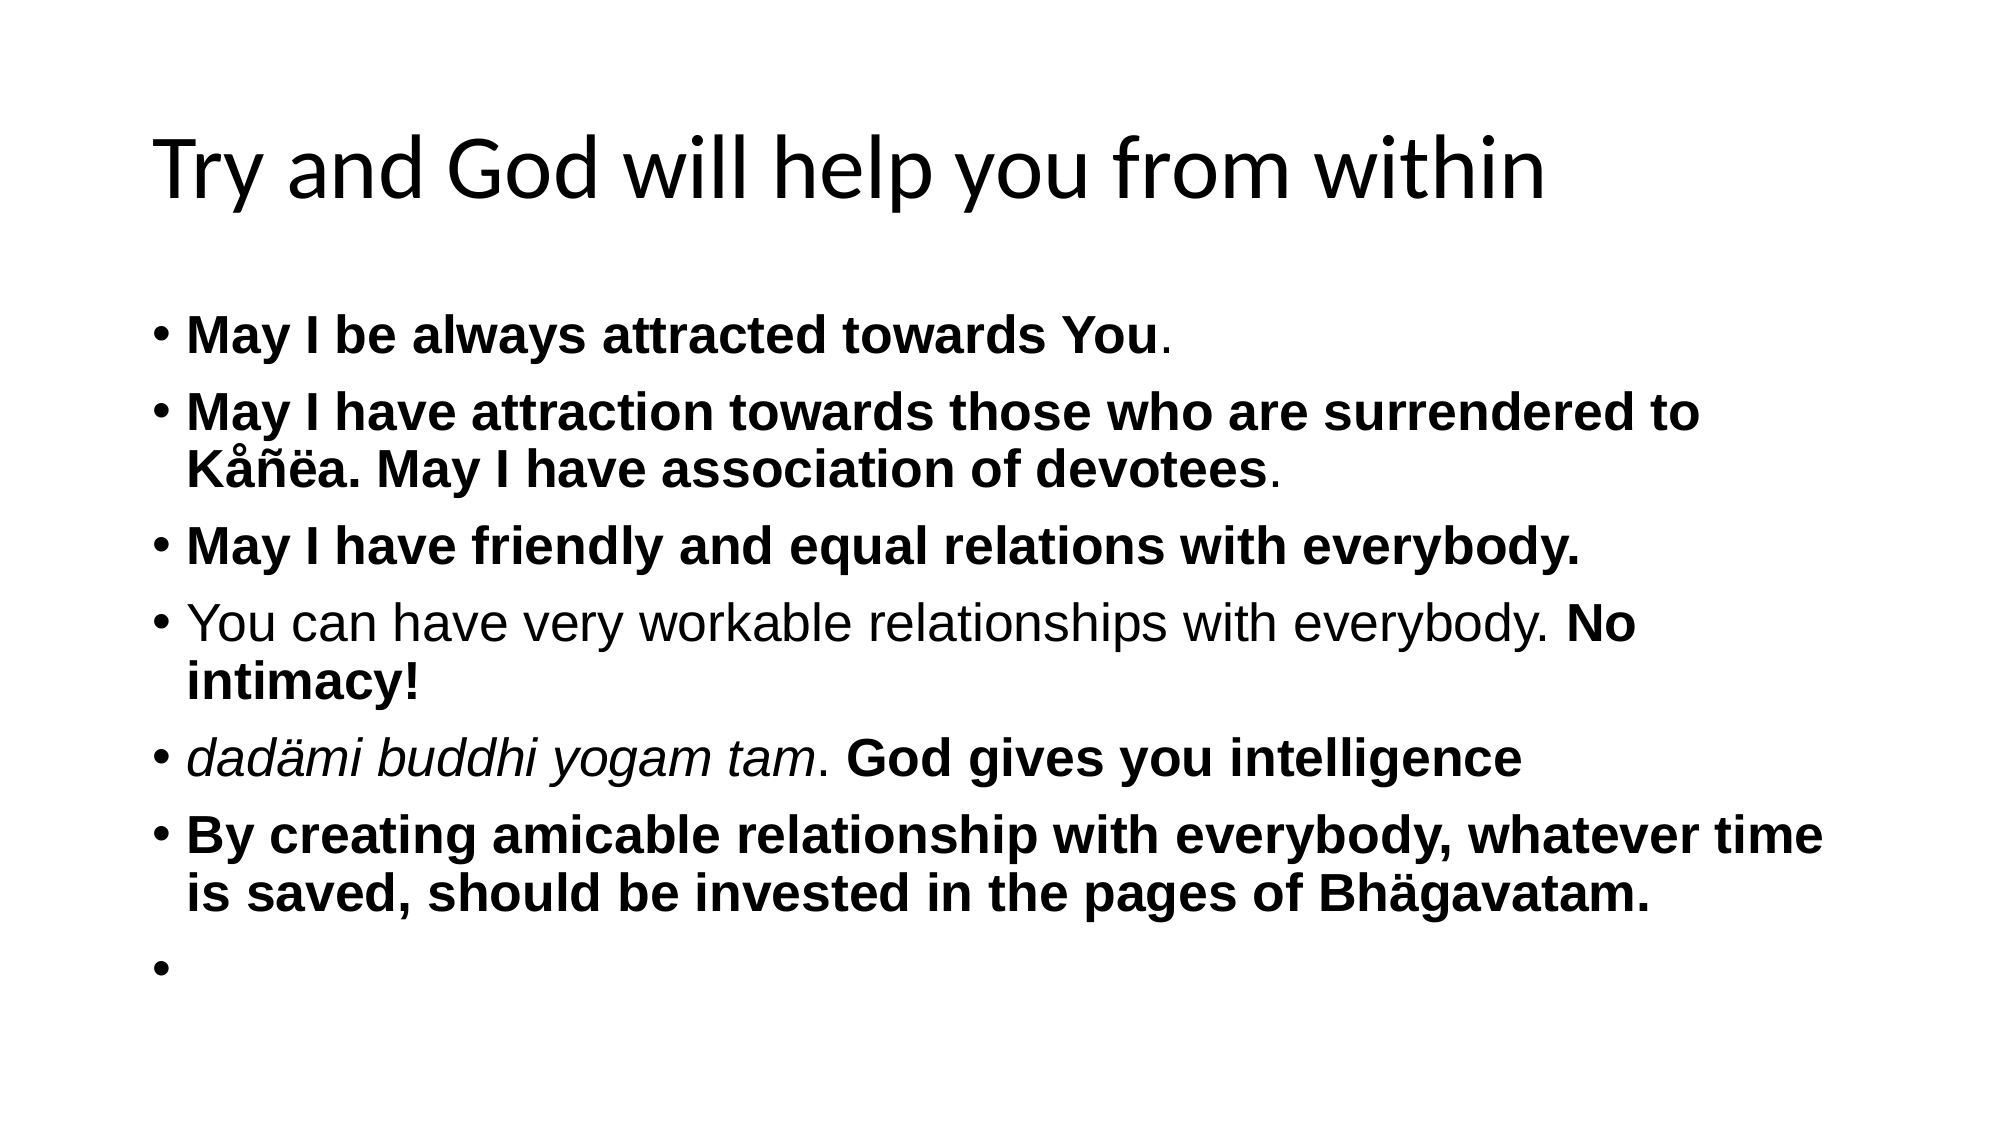

# Try and God will help you from within
May I be always attracted towards You.
May I have attraction towards those who are surrendered to Kåñëa. May I have association of devotees.
May I have friendly and equal relations with everybody.
You can have very workable relationships with everybody. No intimacy!
dadämi buddhi yogam tam. God gives you intelligence
By creating amicable relationship with everybody, whatever time is saved, should be invested in the pages of Bhägavatam.